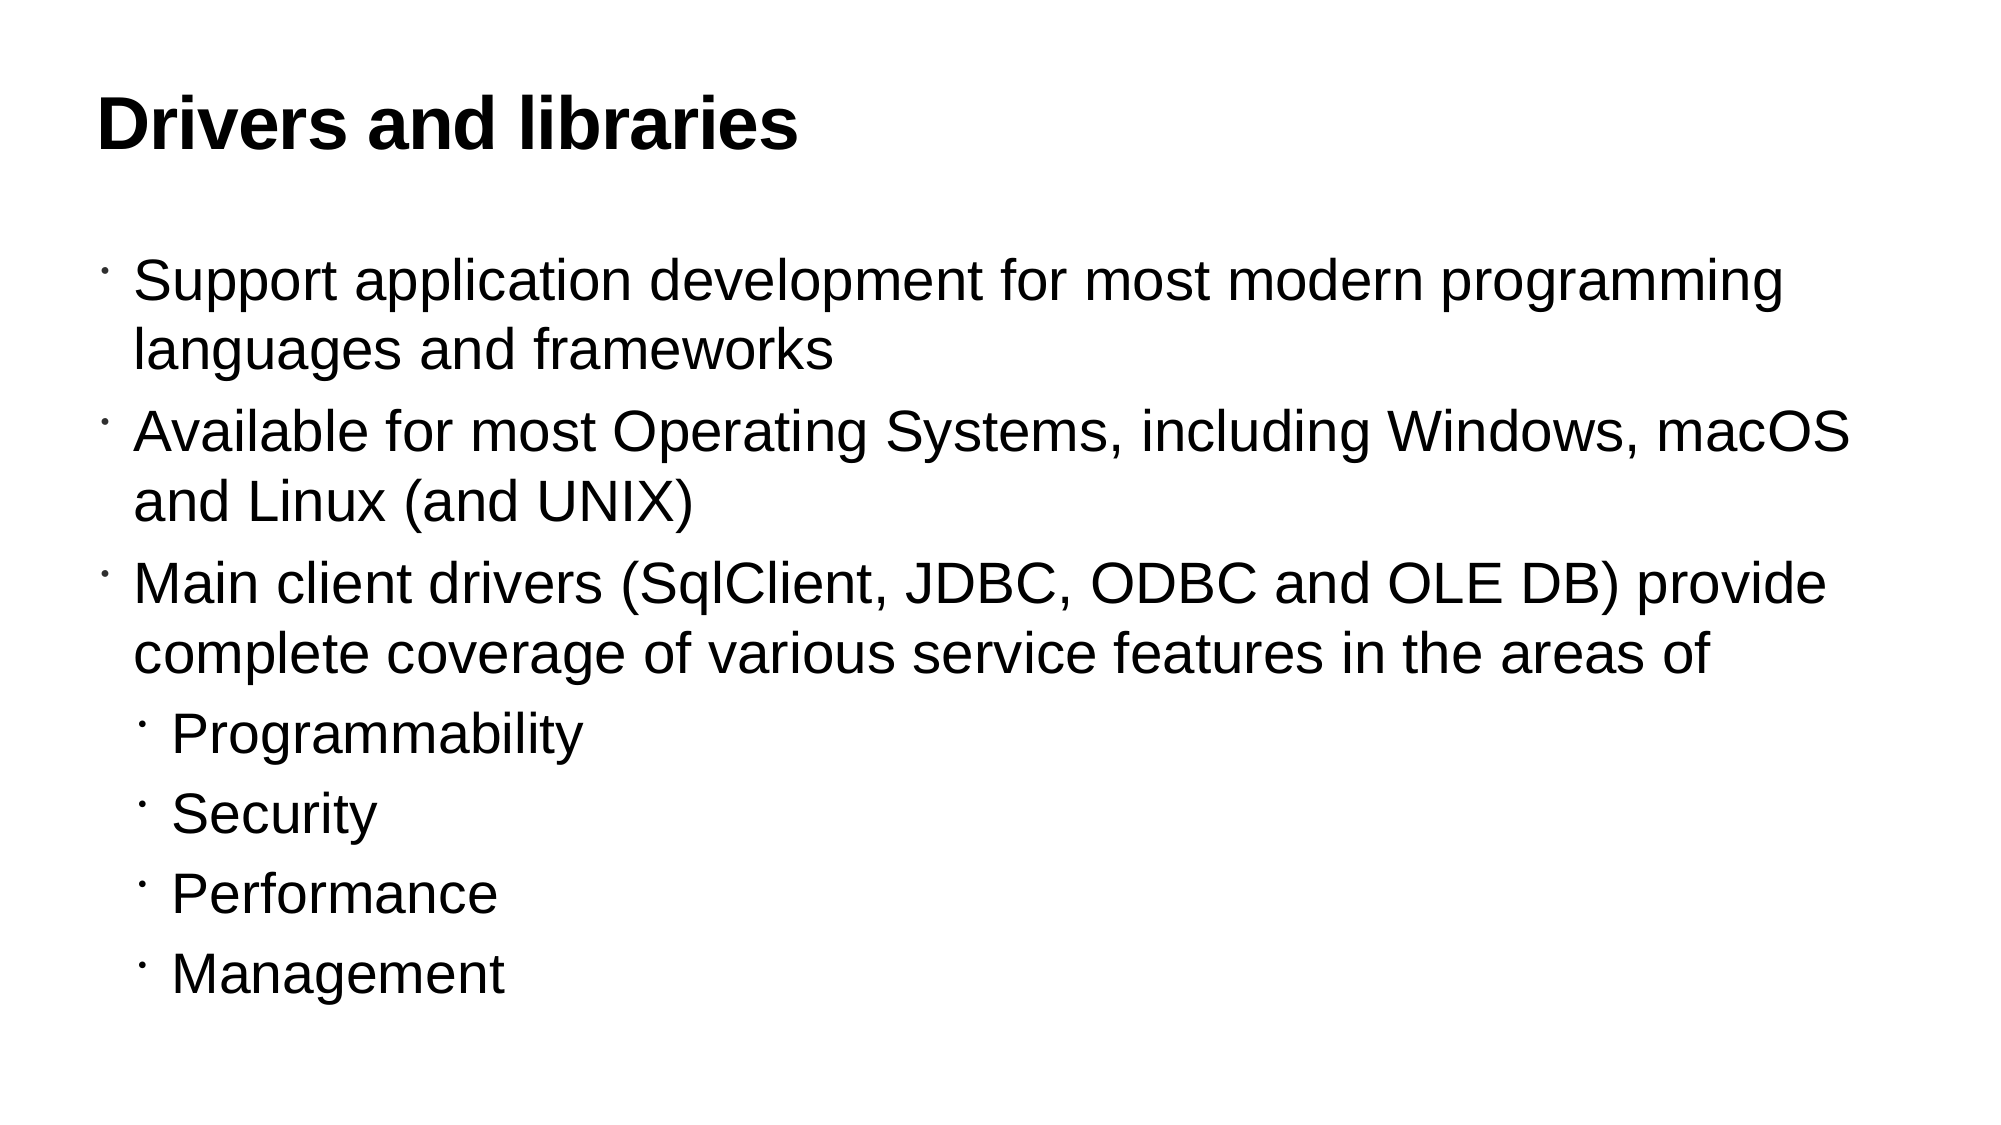

# Drivers and libraries
Support application development for most modern programming languages and frameworks
Available for most Operating Systems, including Windows, macOS and Linux (and UNIX)
Main client drivers (SqlClient, JDBC, ODBC and OLE DB) provide complete coverage of various service features in the areas of
Programmability
Security
Performance
Management